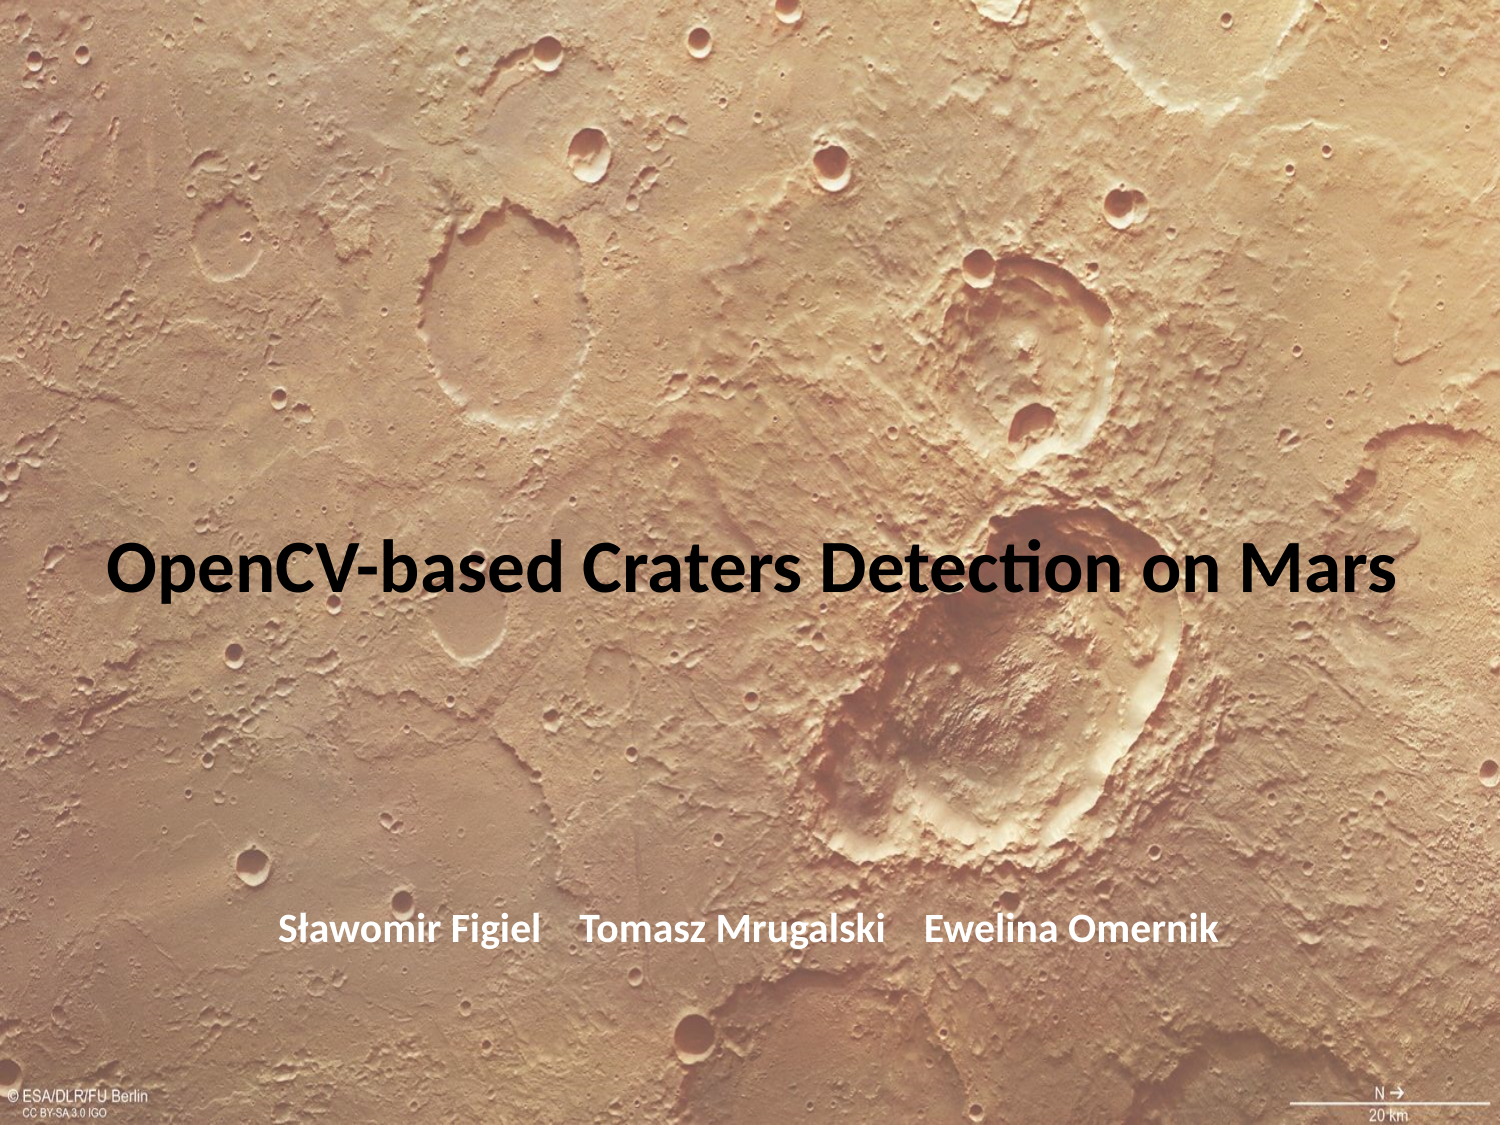

# OpenCV-based Craters Detection on Mars
Sławomir Figiel    Tomasz Mrugalski    Ewelina Omernik